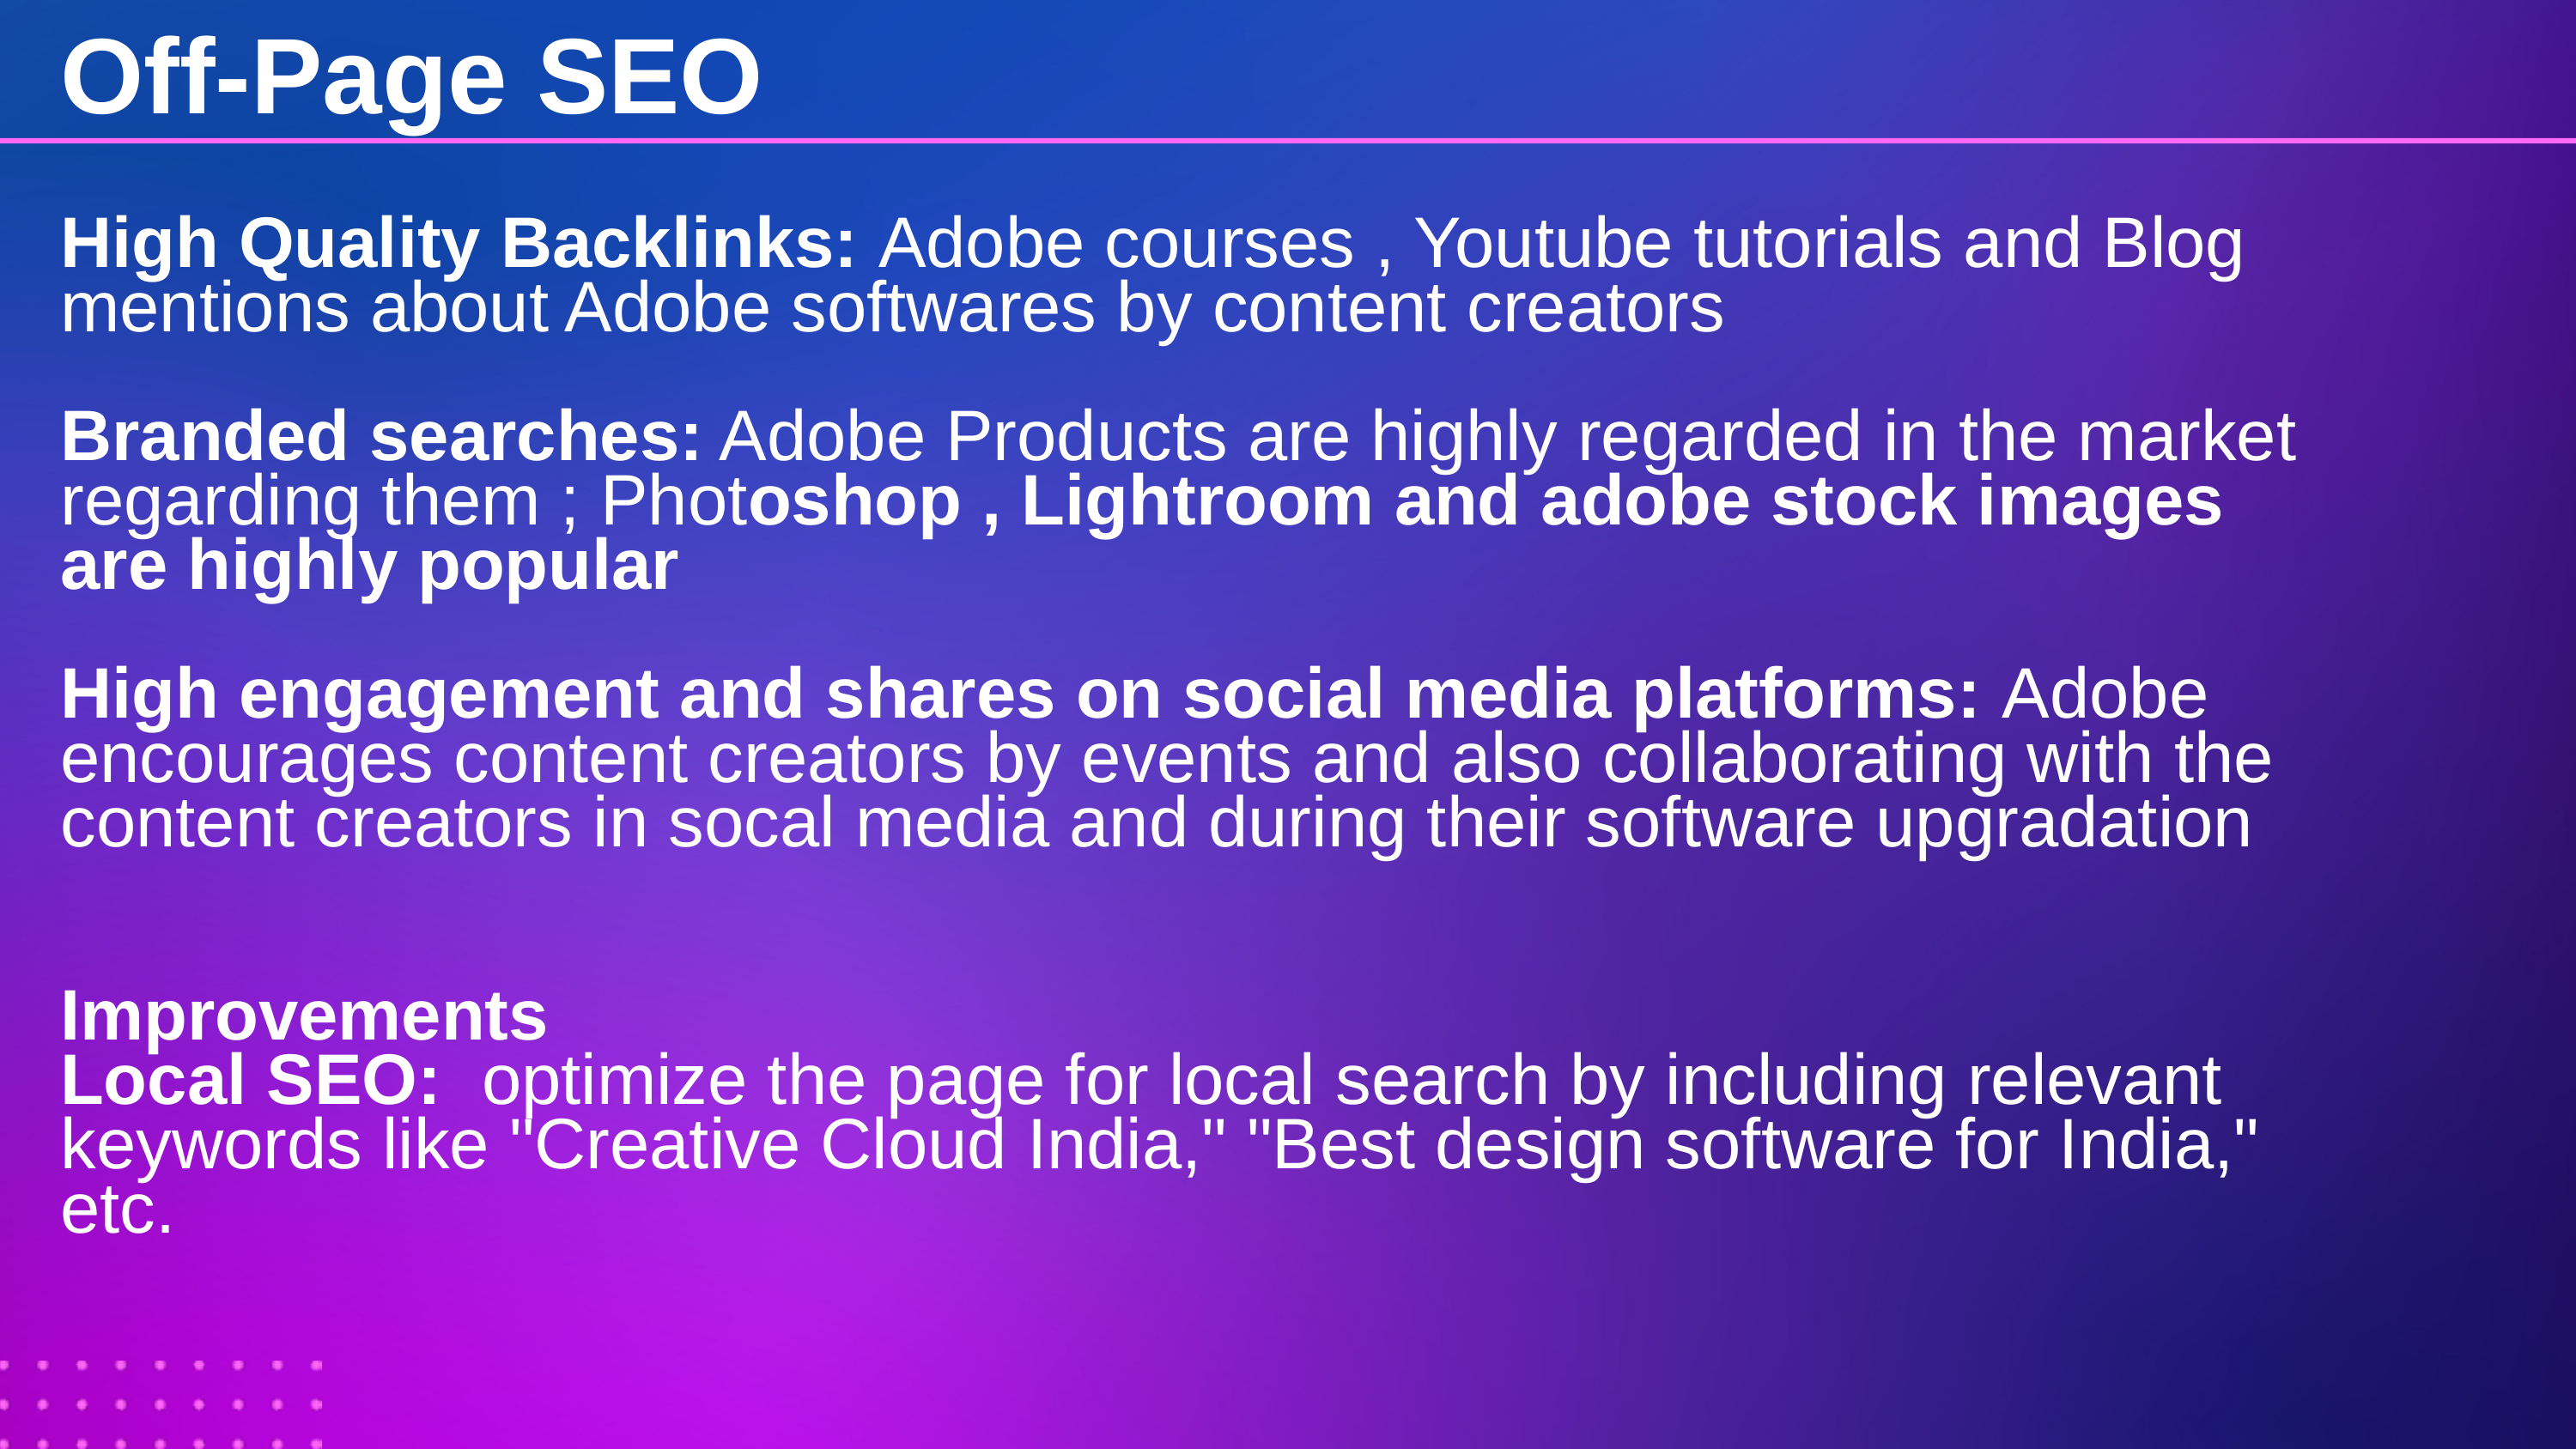

Off-Page SEO

High Quality Backlinks: Adobe courses , Youtube tutorials and Blog mentions about Adobe softwares by content creators

Branded searches: Adobe Products are highly regarded in the market regarding them ; Photoshop , Lightroom and adobe stock images are highly popular

High engagement and shares on social media platforms: Adobe encourages content creators by events and also collaborating with the content creators in socal media and during their software upgradation

Improvements
Local SEO:  optimize the page for local search by including relevant keywords like "Creative Cloud India," "Best design software for India," etc.